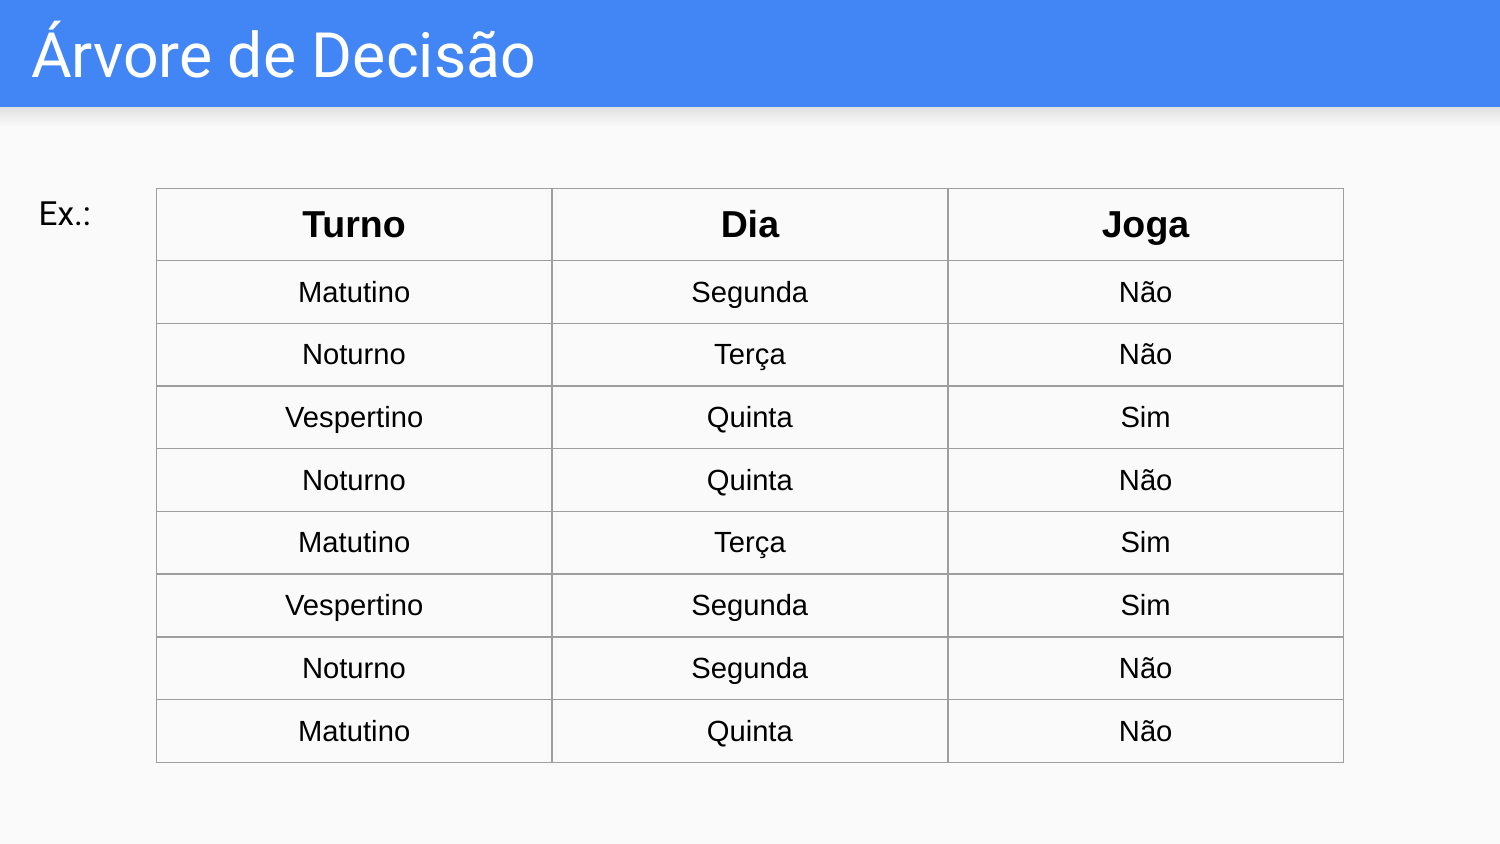

# Árvore de Decisão
Ex.:

| Turno | Dia | Joga |
| --- | --- | --- |
| Matutino | Segunda | Não |
| Noturno | Terça | Não |
| Vespertino | Quinta | Sim |
| Noturno | Quinta | Não |
| Matutino | Terça | Sim |
| Vespertino | Segunda | Sim |
| Noturno | Segunda | Não |
| Matutino | Quinta | Não |